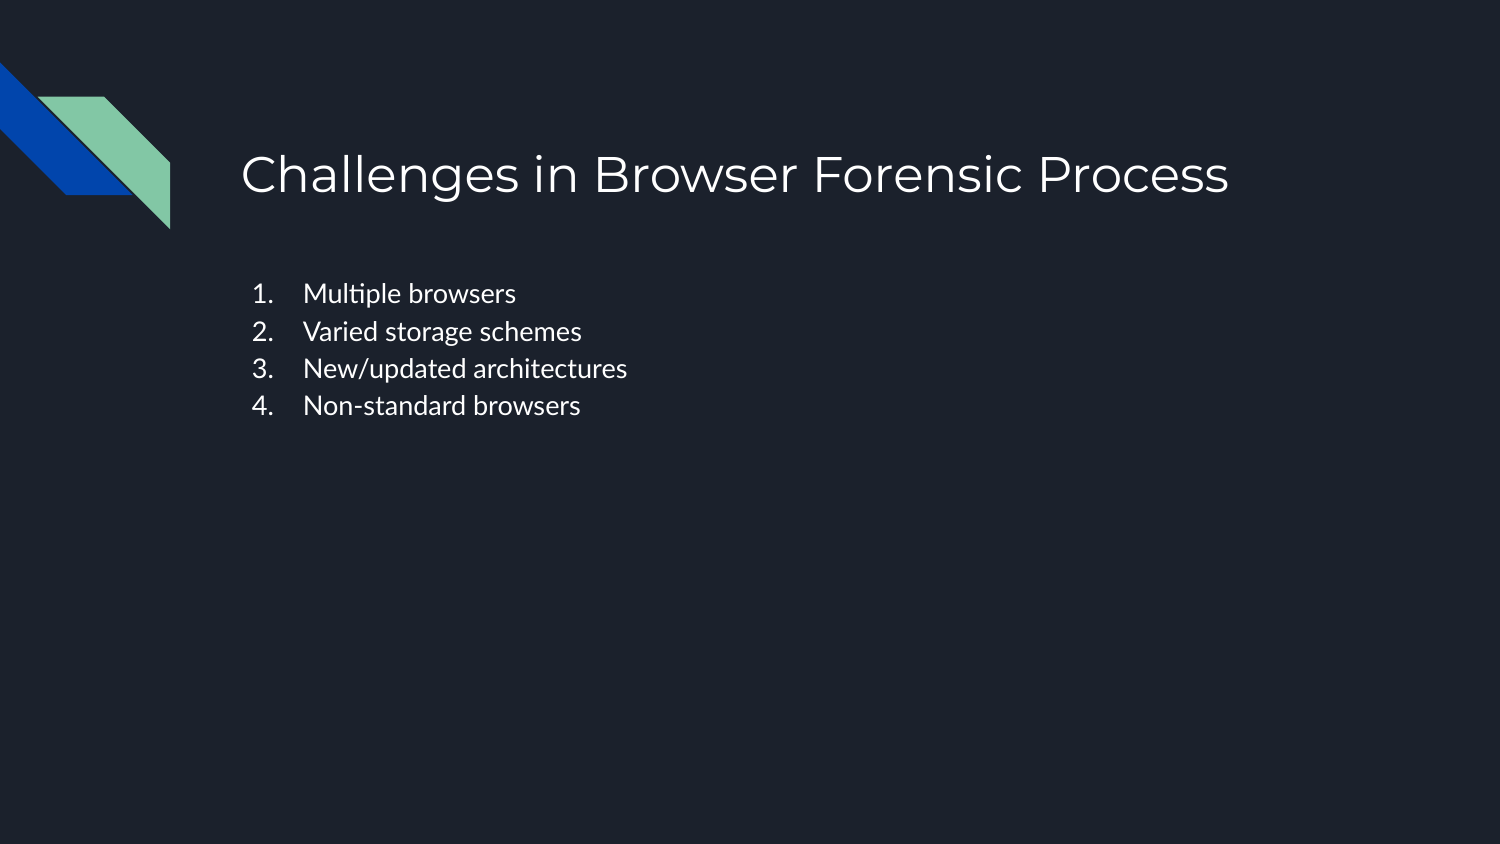

# Challenges in Browser Forensic Process
Multiple browsers
Varied storage schemes
New/updated architectures
Non-standard browsers